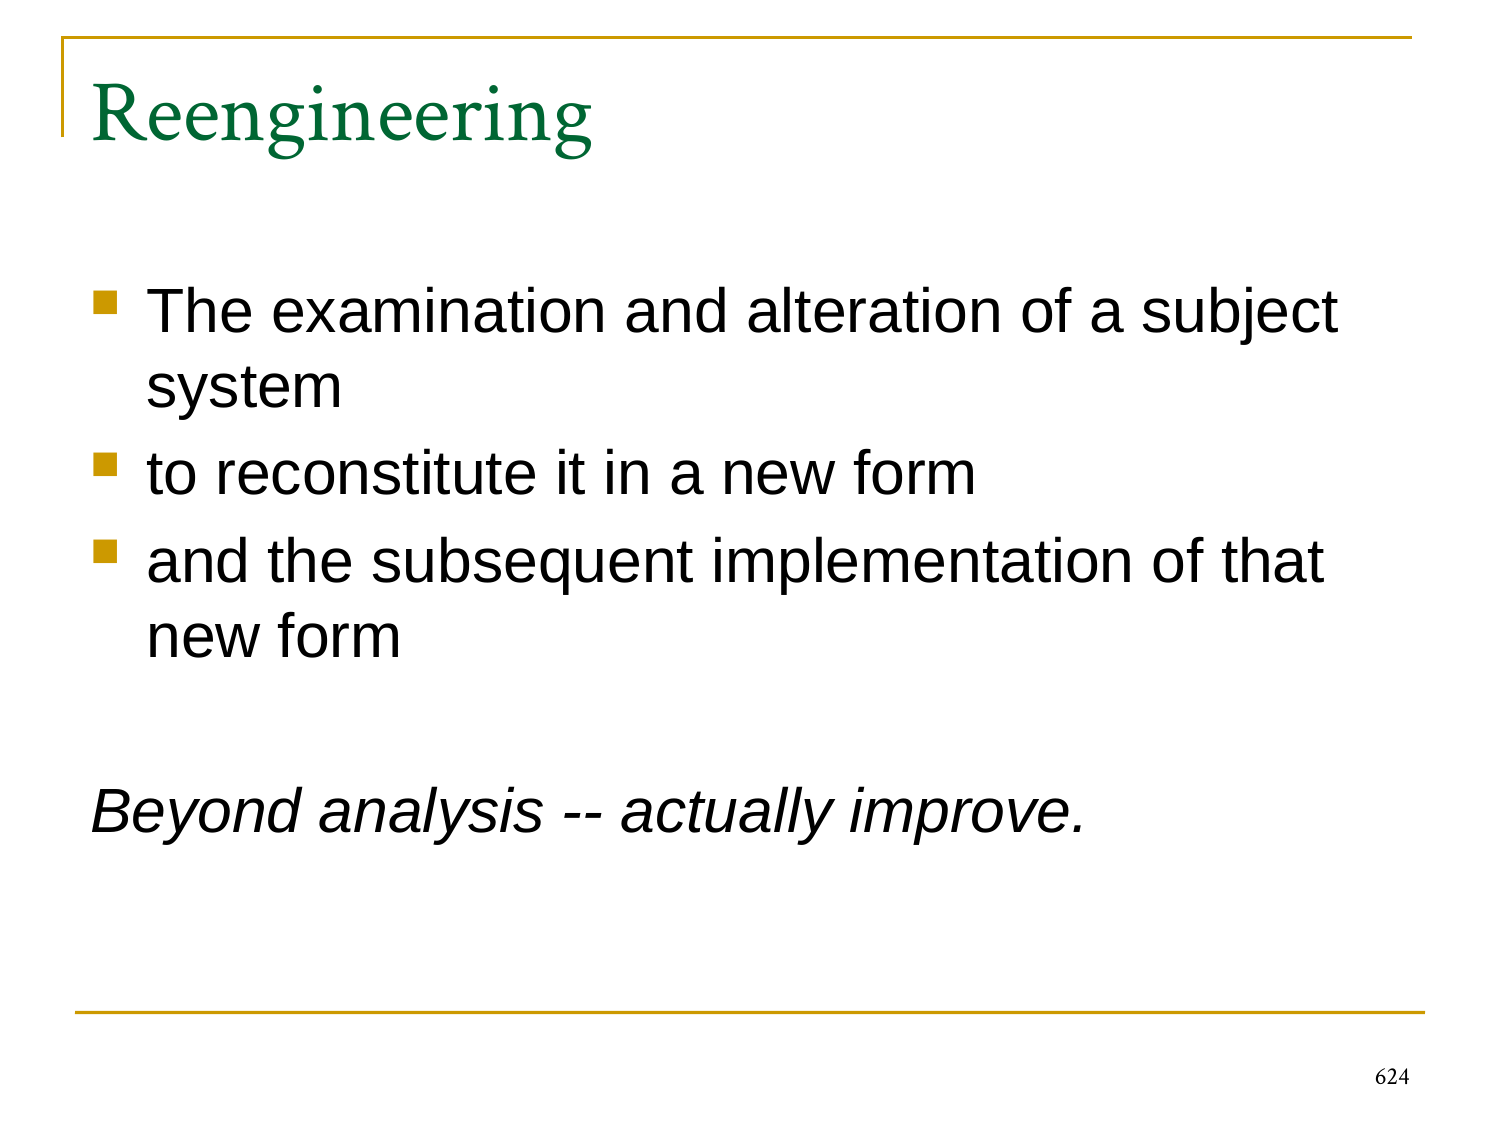

# Reengineering
The examination and alteration of a subject system
to reconstitute it in a new form
and the subsequent implementation of that new form

Beyond analysis -- actually improve.
624